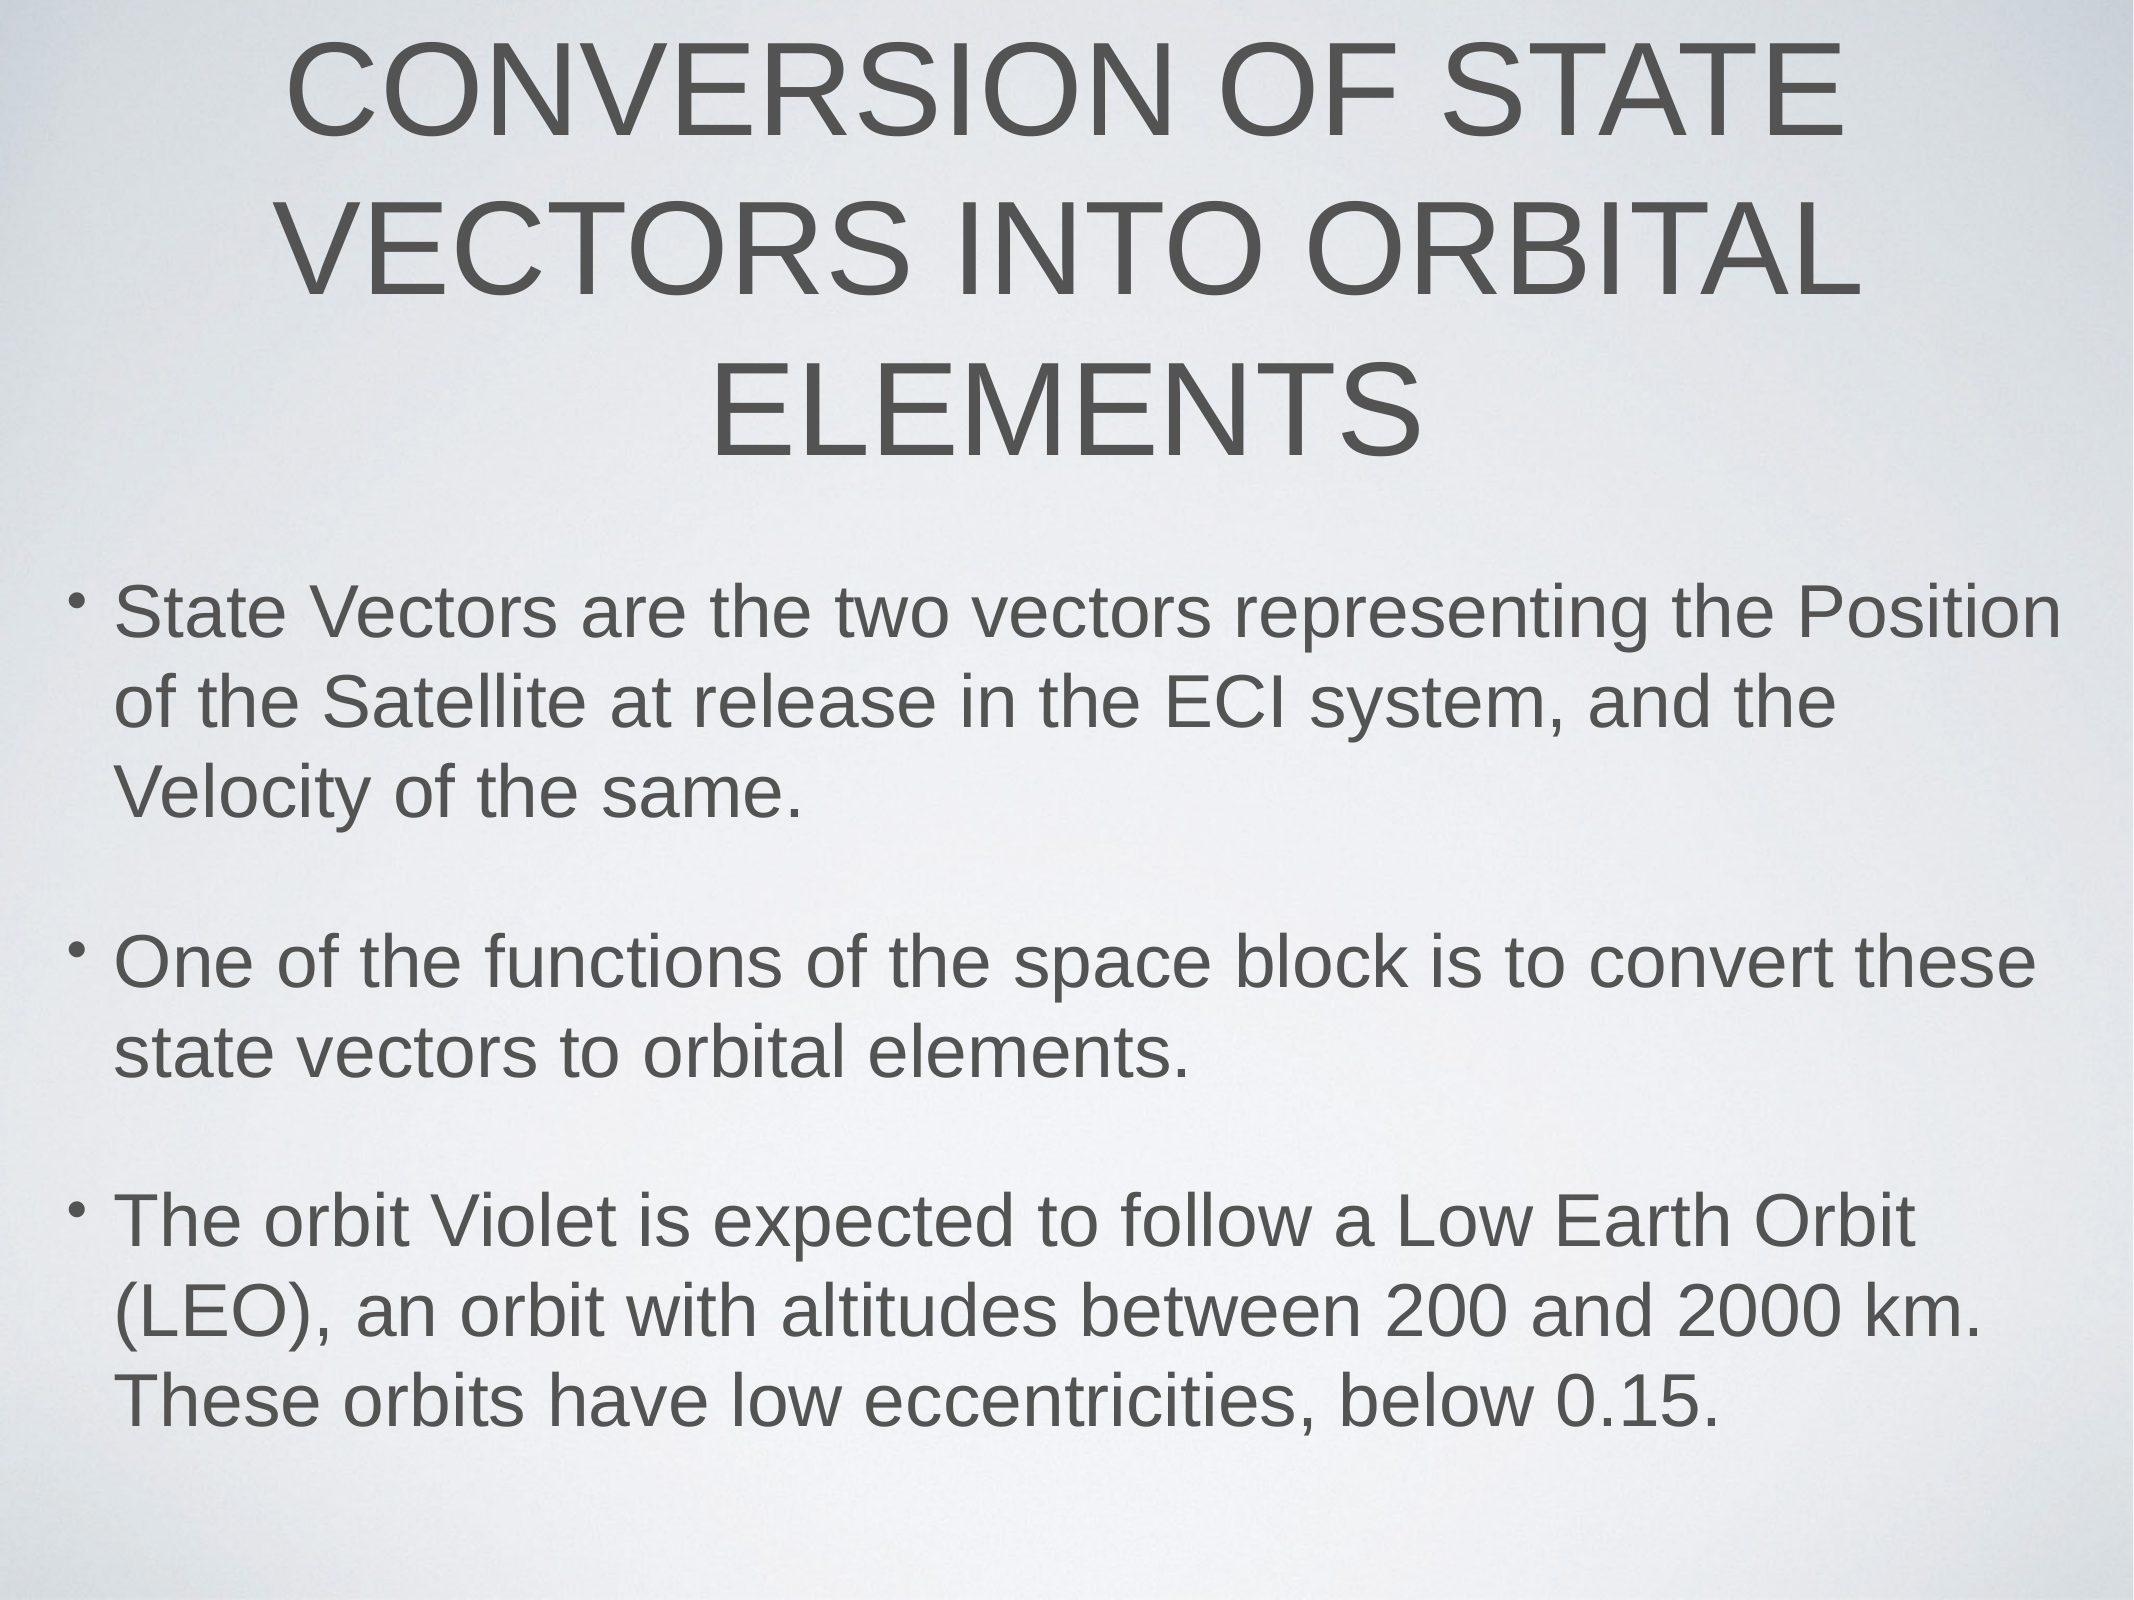

# CONVERSION OF STATE VECTORS INTO ORBITAL ELEMENTS
State Vectors are the two vectors representing the Position of the Satellite at release in the ECI system, and the Velocity of the same.
One of the functions of the space block is to convert these state vectors to orbital elements.
The orbit Violet is expected to follow a Low Earth Orbit (LEO), an orbit with altitudes between 200 and 2000 km. These orbits have low eccentricities, below 0.15.